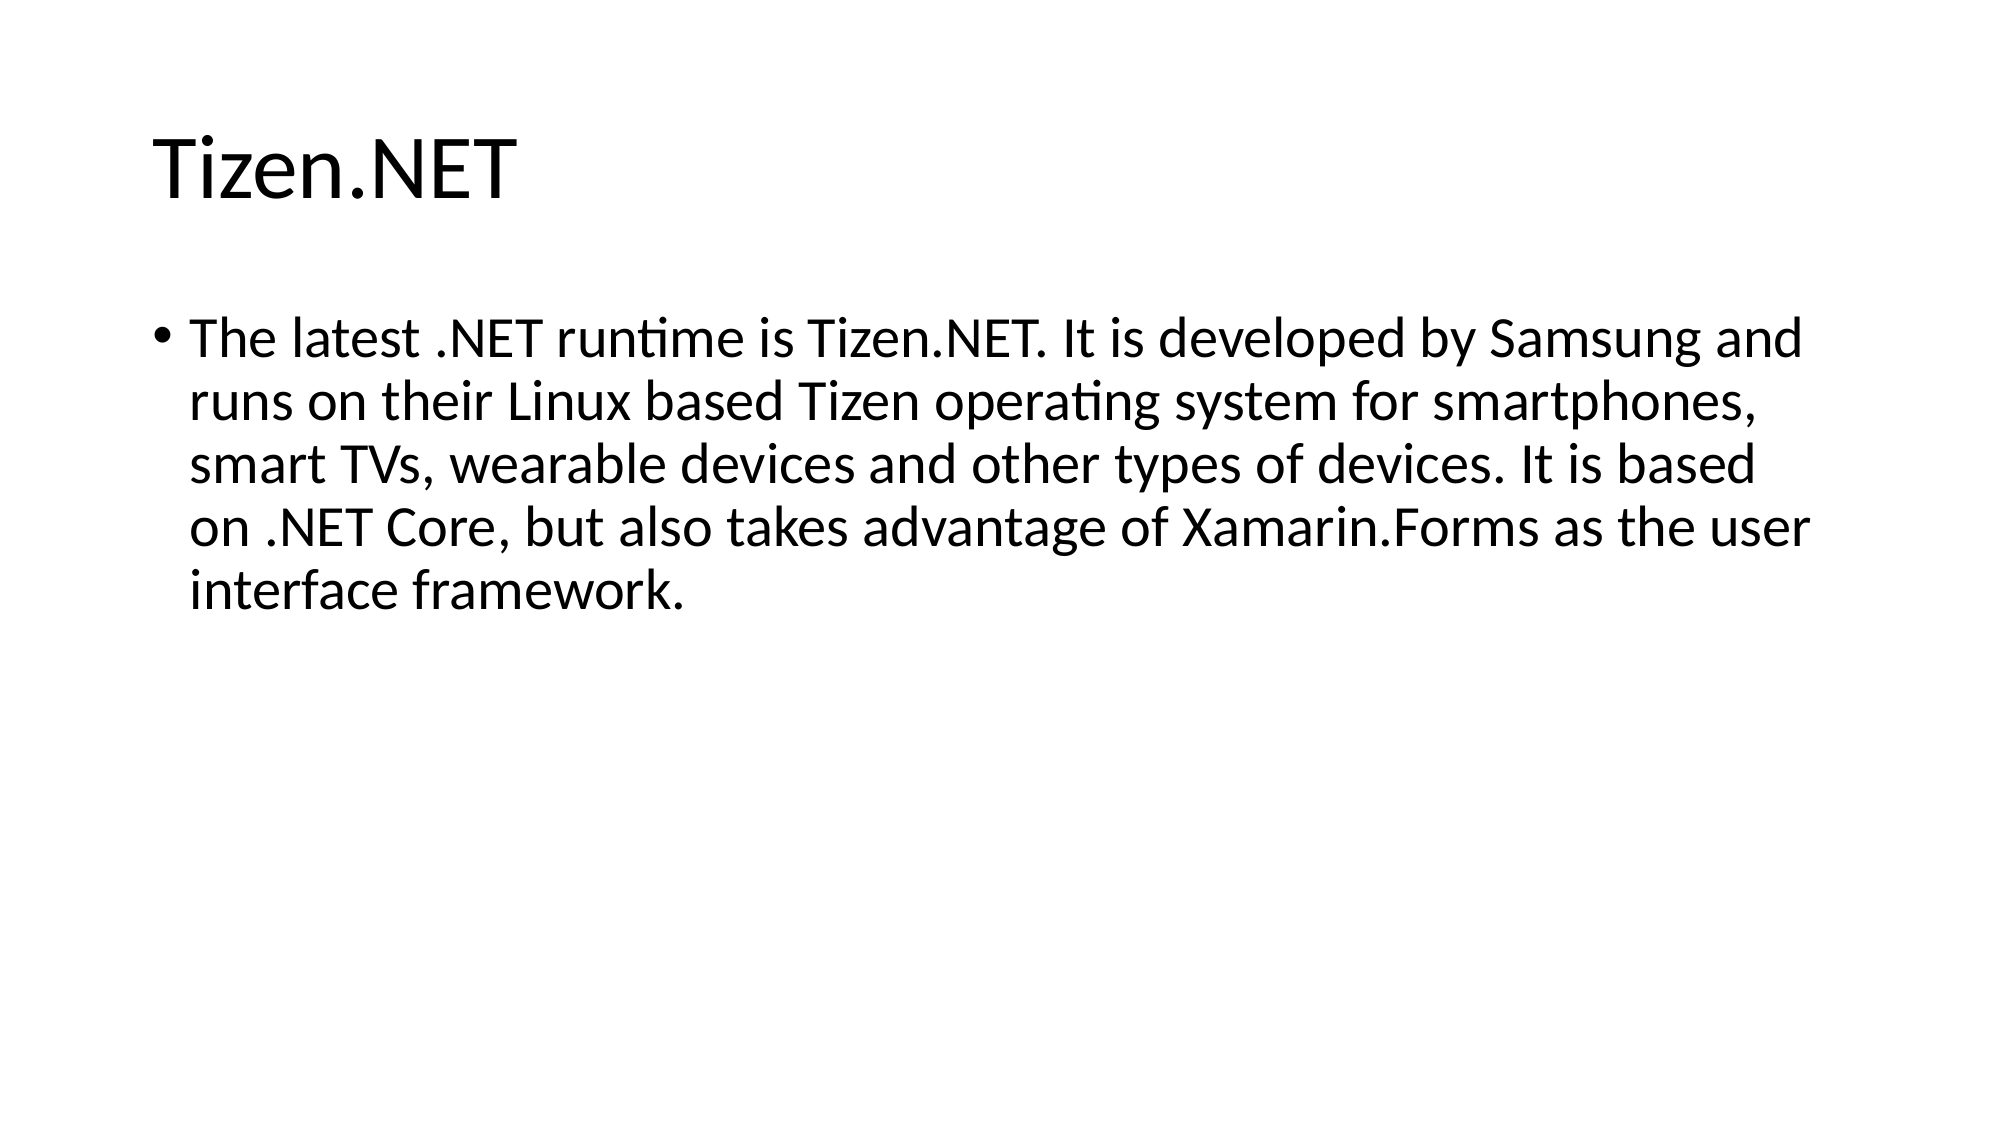

# Tizen.NET
The latest .NET runtime is Tizen.NET. It is developed by Samsung and runs on their Linux based Tizen operating system for smartphones, smart TVs, wearable devices and other types of devices. It is based on .NET Core, but also takes advantage of Xamarin.Forms as the user interface framework.